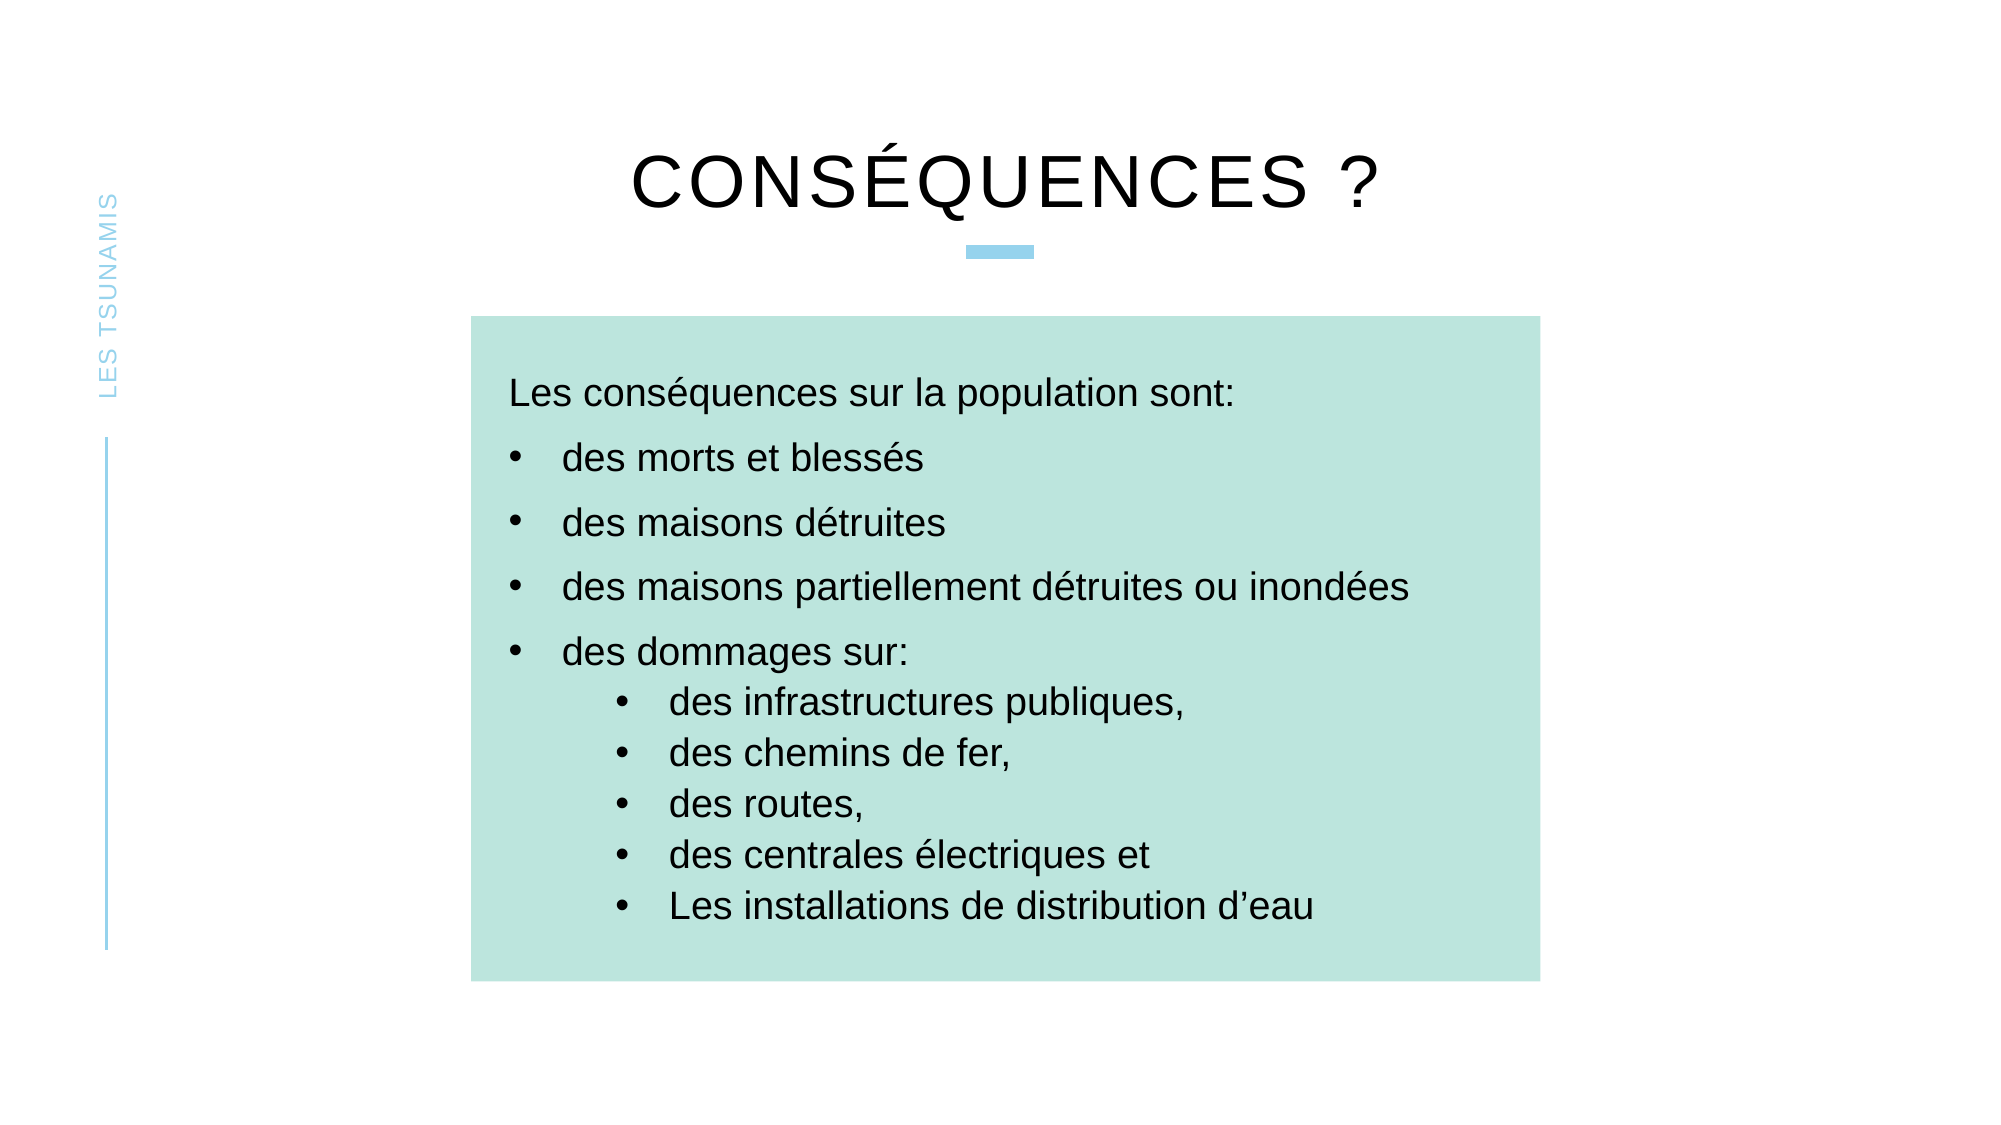

# Conséquences ?
Les tsunamis
Les conséquences sur la population sont:
des morts et blessés
des maisons détruites
des maisons partiellement détruites ou inondées
des dommages sur:
des infrastructures publiques,
des chemins de fer,
des routes,
des centrales électriques et
Les installations de distribution d’eau
7